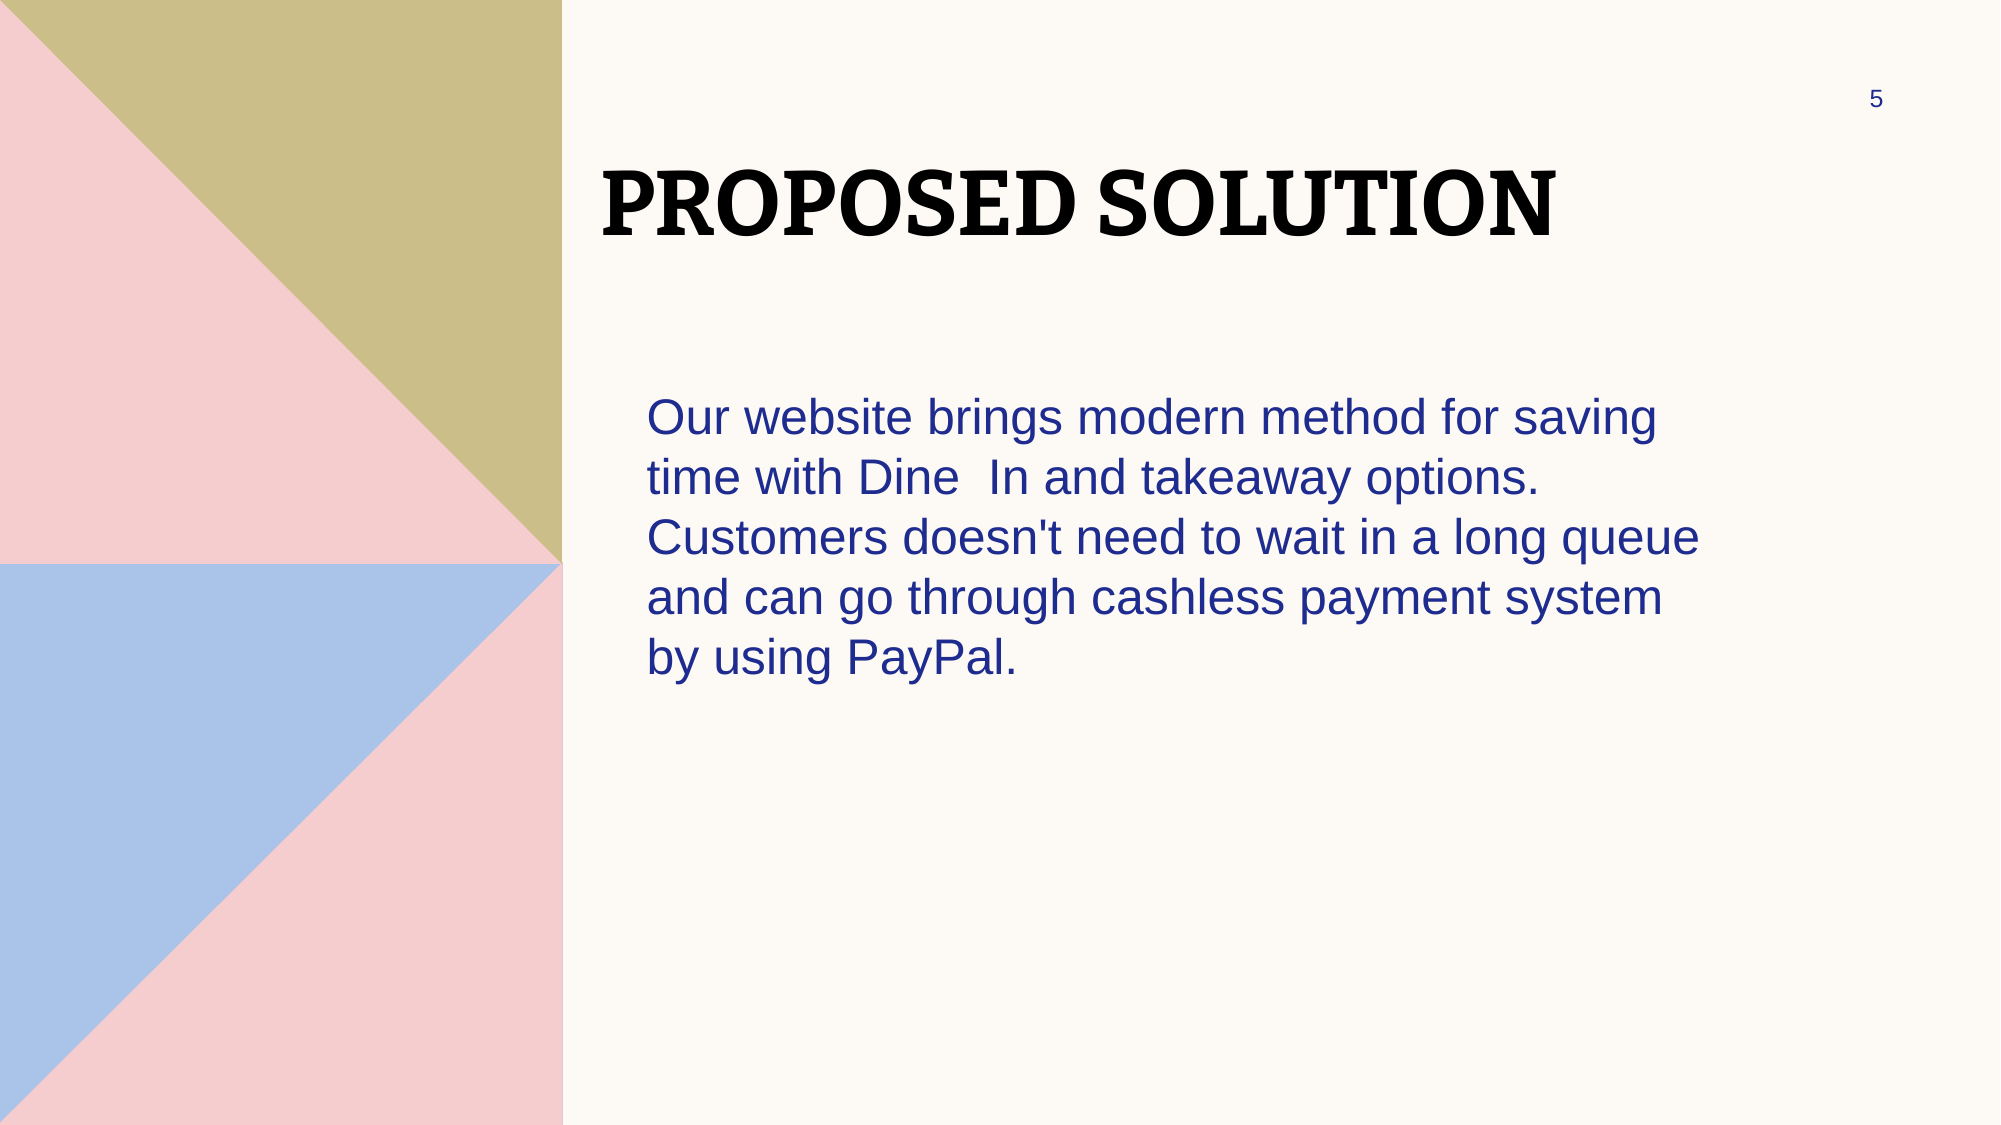

5
# Proposed Solution
Our website brings modern method for saving time with Dine  In and takeaway options. Customers doesn't need to wait in a long queue and can go through cashless payment system by using PayPal.